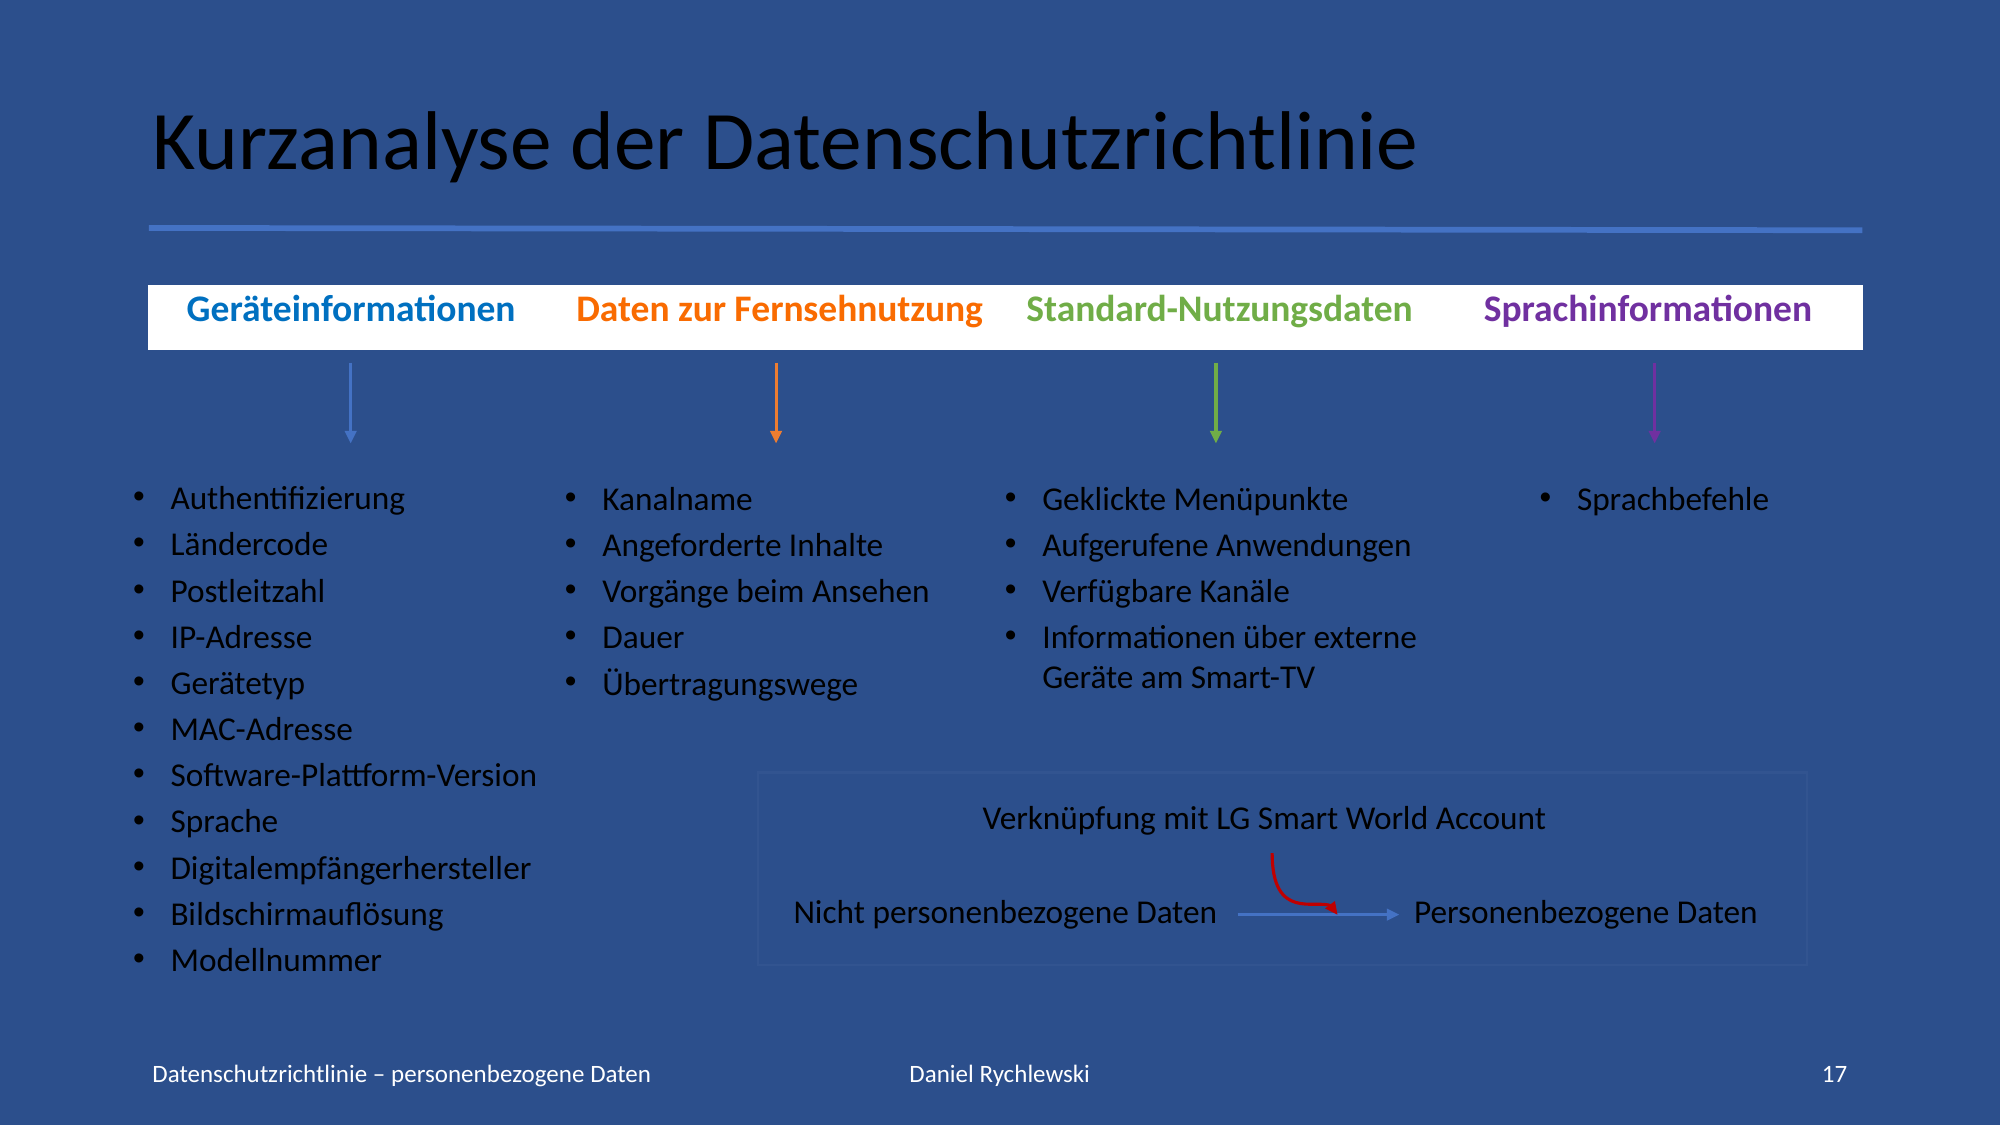

# Kurzanalyse der Datenschutzrichtlinie
| Geräteinformationen | Daten zur Fernsehnutzung | Standard-Nutzungsdaten | Sprachinformationen |
| --- | --- | --- | --- |
Authentifizierung
Ländercode
Postleitzahl
IP-Adresse
Gerätetyp
MAC-Adresse
Software-Plattform-Version
Sprache
Digitalempfängerhersteller
Bildschirmauflösung
Modellnummer
Kanalname
Angeforderte Inhalte
Vorgänge beim Ansehen
Dauer
Übertragungswege
Geklickte Menüpunkte
Aufgerufene Anwendungen
Verfügbare Kanäle
Informationen über externe Geräte am Smart-TV
Sprachbefehle

Verknüpfung mit LG Smart World Account
Nicht personenbezogene Daten
Personenbezogene Daten
Datenschutzrichtlinie – personenbezogene Daten
Daniel Rychlewski
17